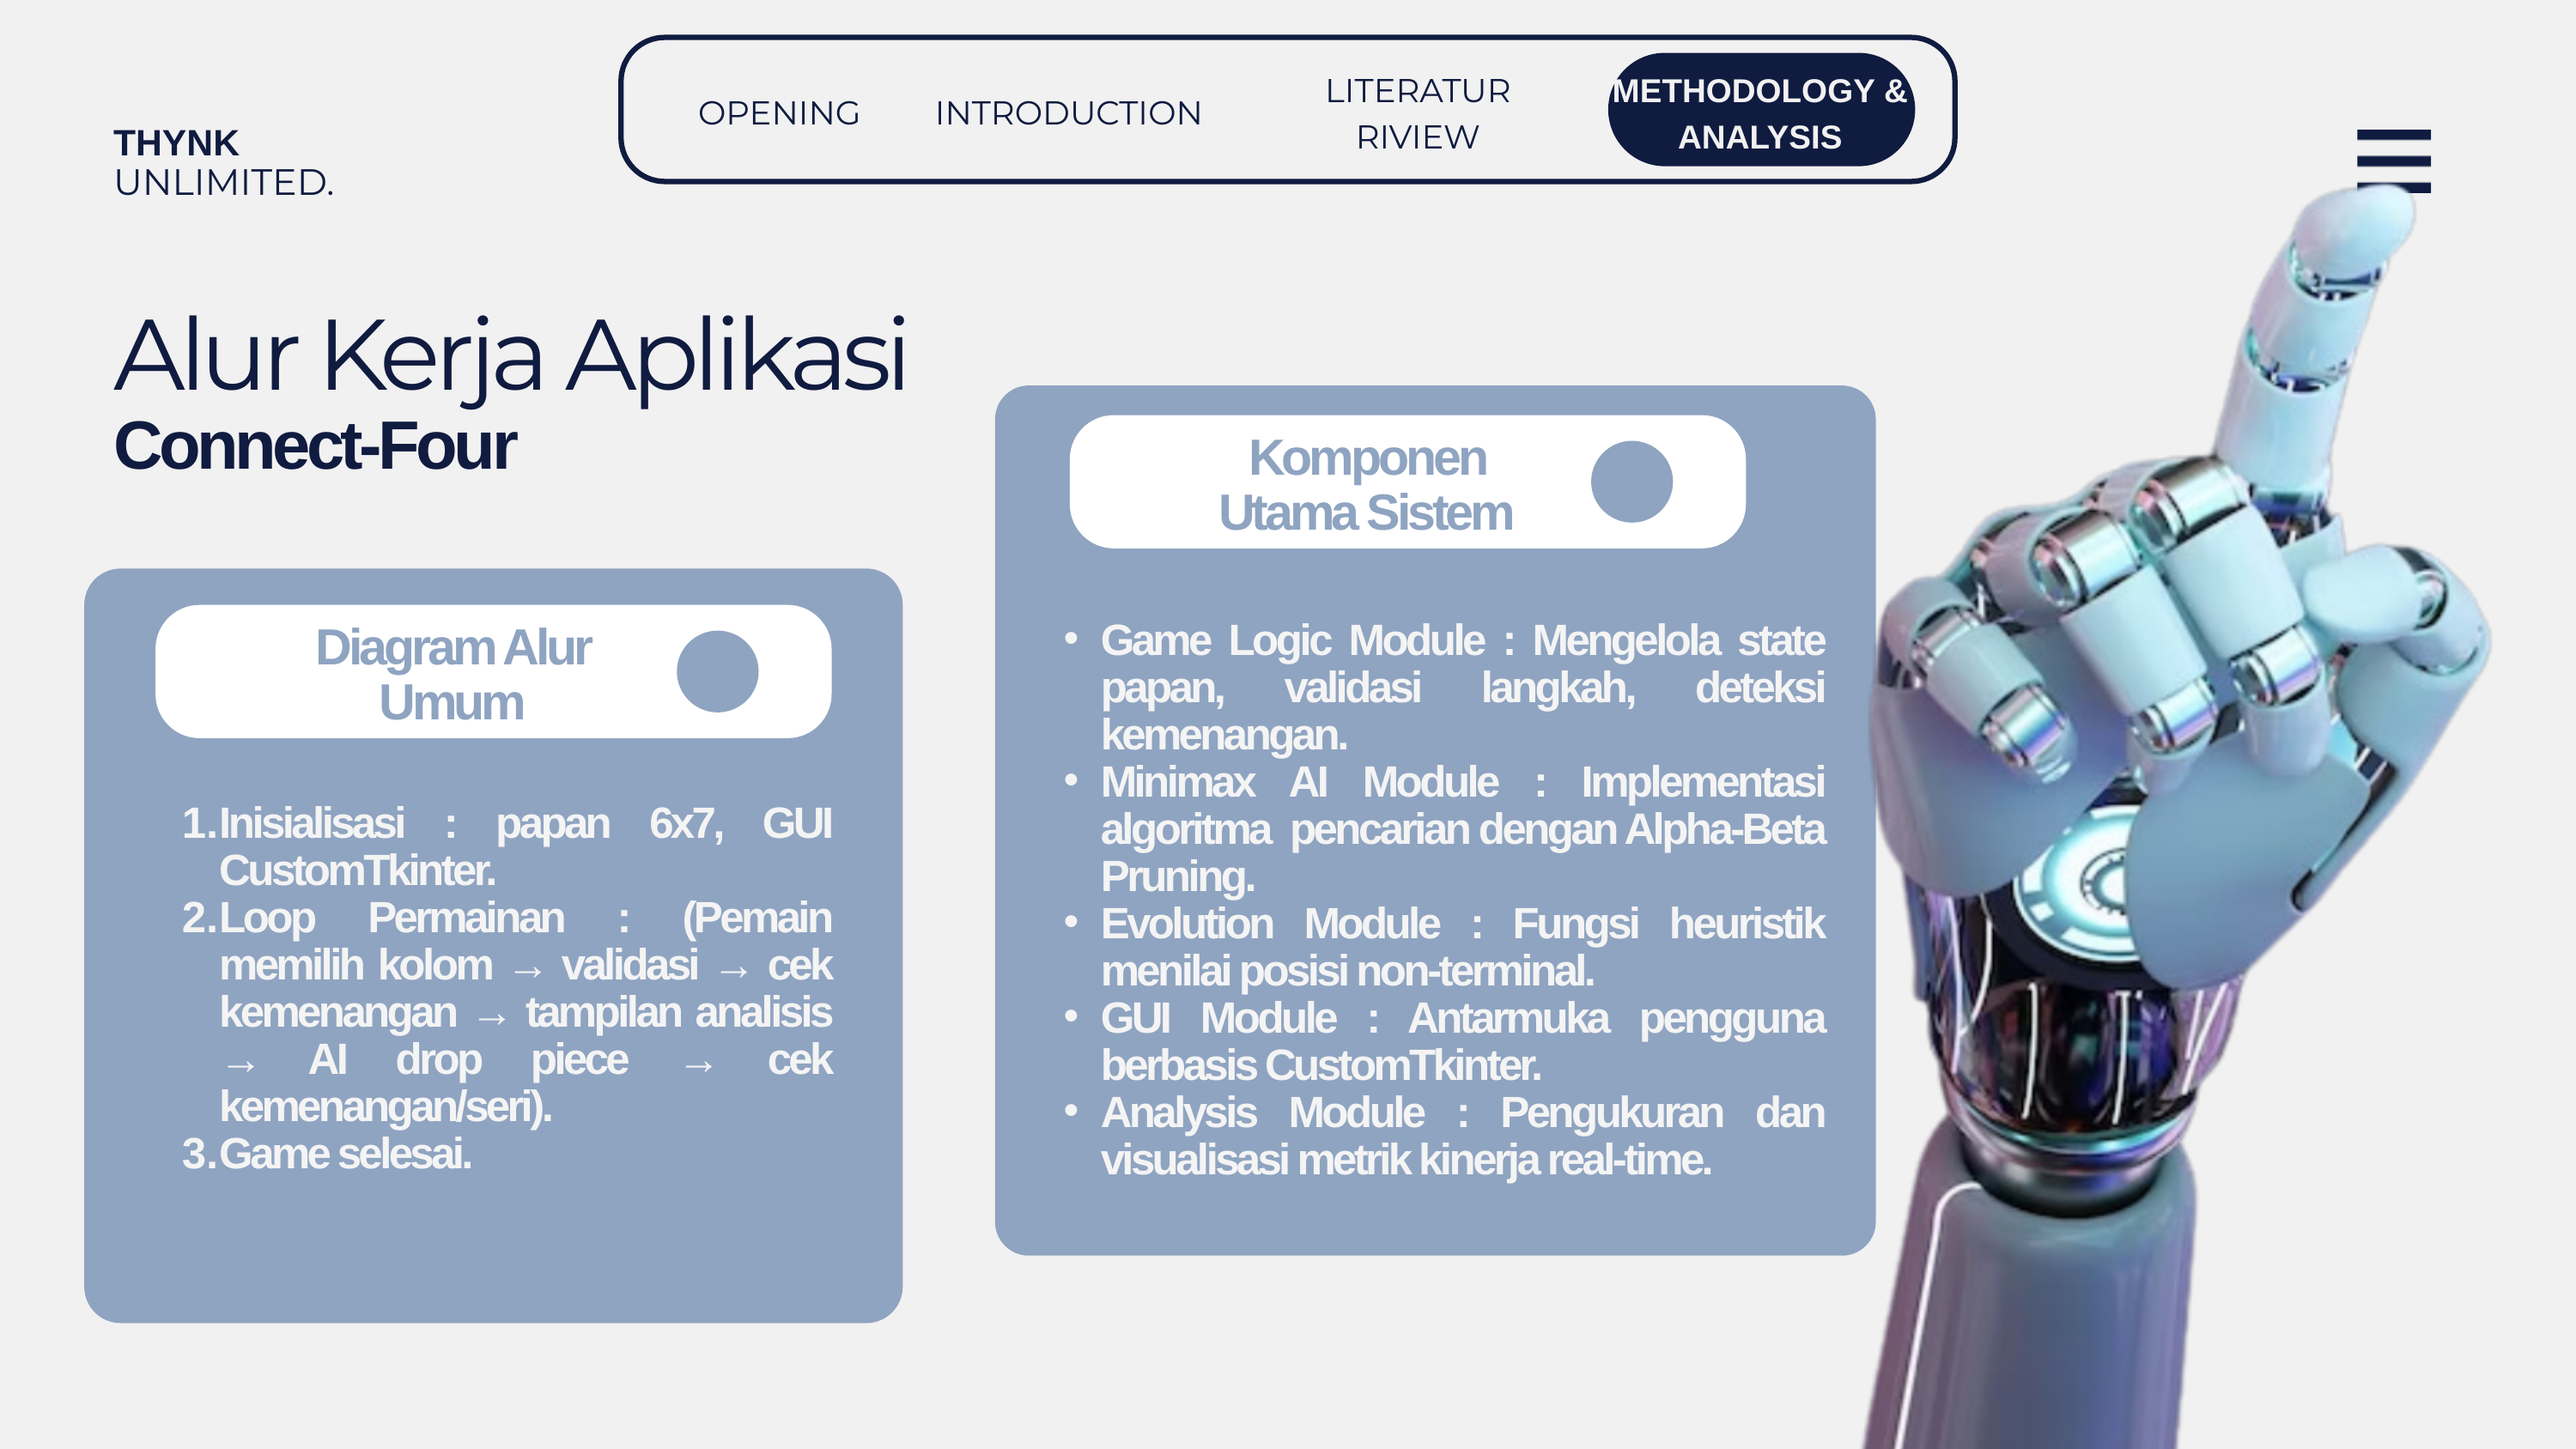

LITERATUR RIVIEW
METHODOLOGY & ANALYSIS
OPENING
INTRODUCTION
THYNK UNLIMITED.

Alur Kerja Aplikasi

Connect-Four
Komponen Utama Sistem

Game Logic Module : Mengelola state papan, validasi langkah, deteksi kemenangan.
Minimax AI Module : Implementasi algoritma  pencarian dengan Alpha-Beta Pruning.
Evolution Module : Fungsi heuristik menilai posisi non-terminal.
GUI Module : Antarmuka pengguna berbasis CustomTkinter.
Analysis Module : Pengukuran dan visualisasi metrik kinerja real-time.
Diagram Alur Umum

Inisialisasi : papan 6x7, GUI CustomTkinter.
Loop Permainan : (Pemain memilih kolom → validasi → cek kemenangan → tampilan analisis → AI drop piece → cek kemenangan/seri).
Game selesai.